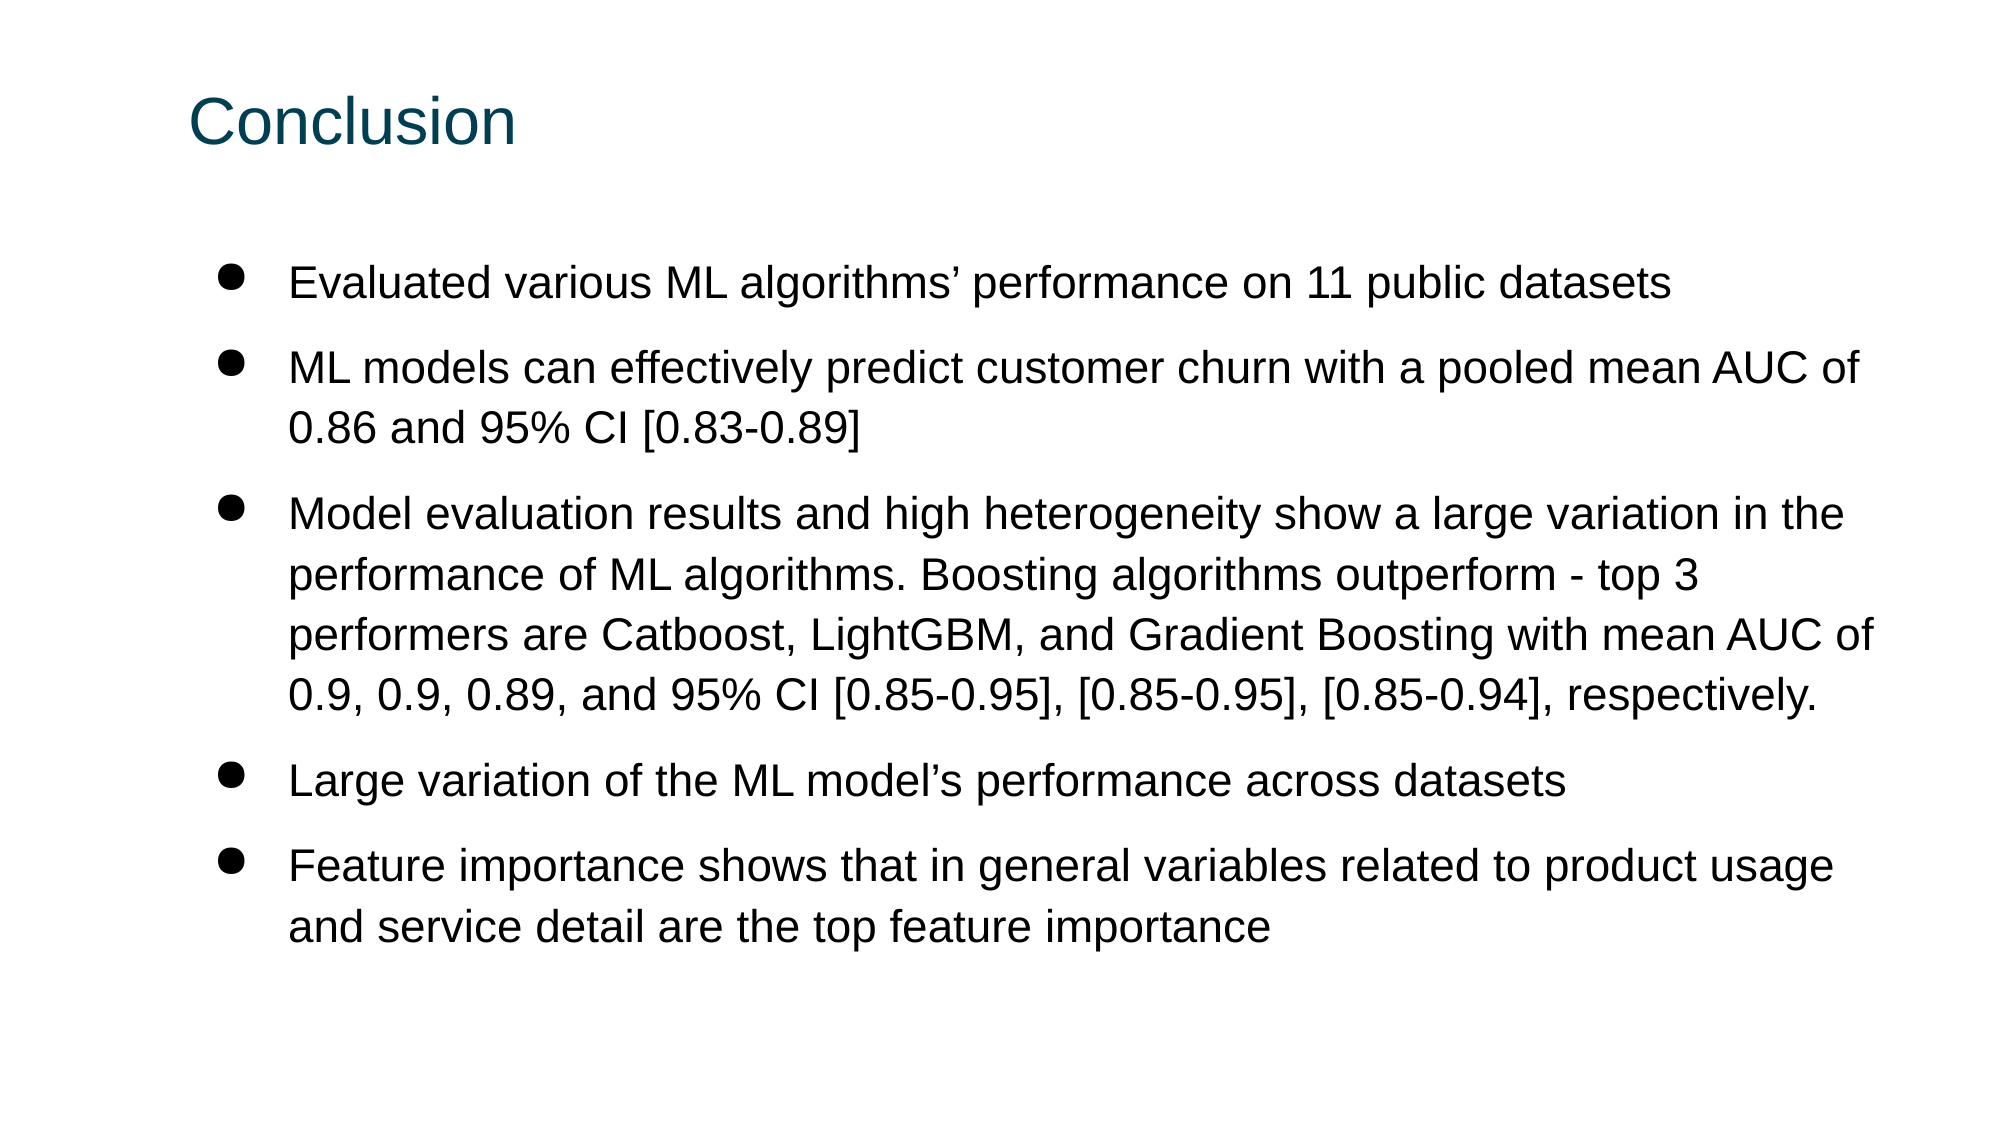

# Conclusion
Evaluated various ML algorithms’ performance on 11 public datasets
ML models can effectively predict customer churn with a pooled mean AUC of 0.86 and 95% CI [0.83-0.89]
Model evaluation results and high heterogeneity show a large variation in the performance of ML algorithms. Boosting algorithms outperform - top 3 performers are Catboost, LightGBM, and Gradient Boosting with mean AUC of 0.9, 0.9, 0.89, and 95% CI [0.85-0.95], [0.85-0.95], [0.85-0.94], respectively.
Large variation of the ML model’s performance across datasets
Feature importance shows that in general variables related to product usage and service detail are the top feature importance